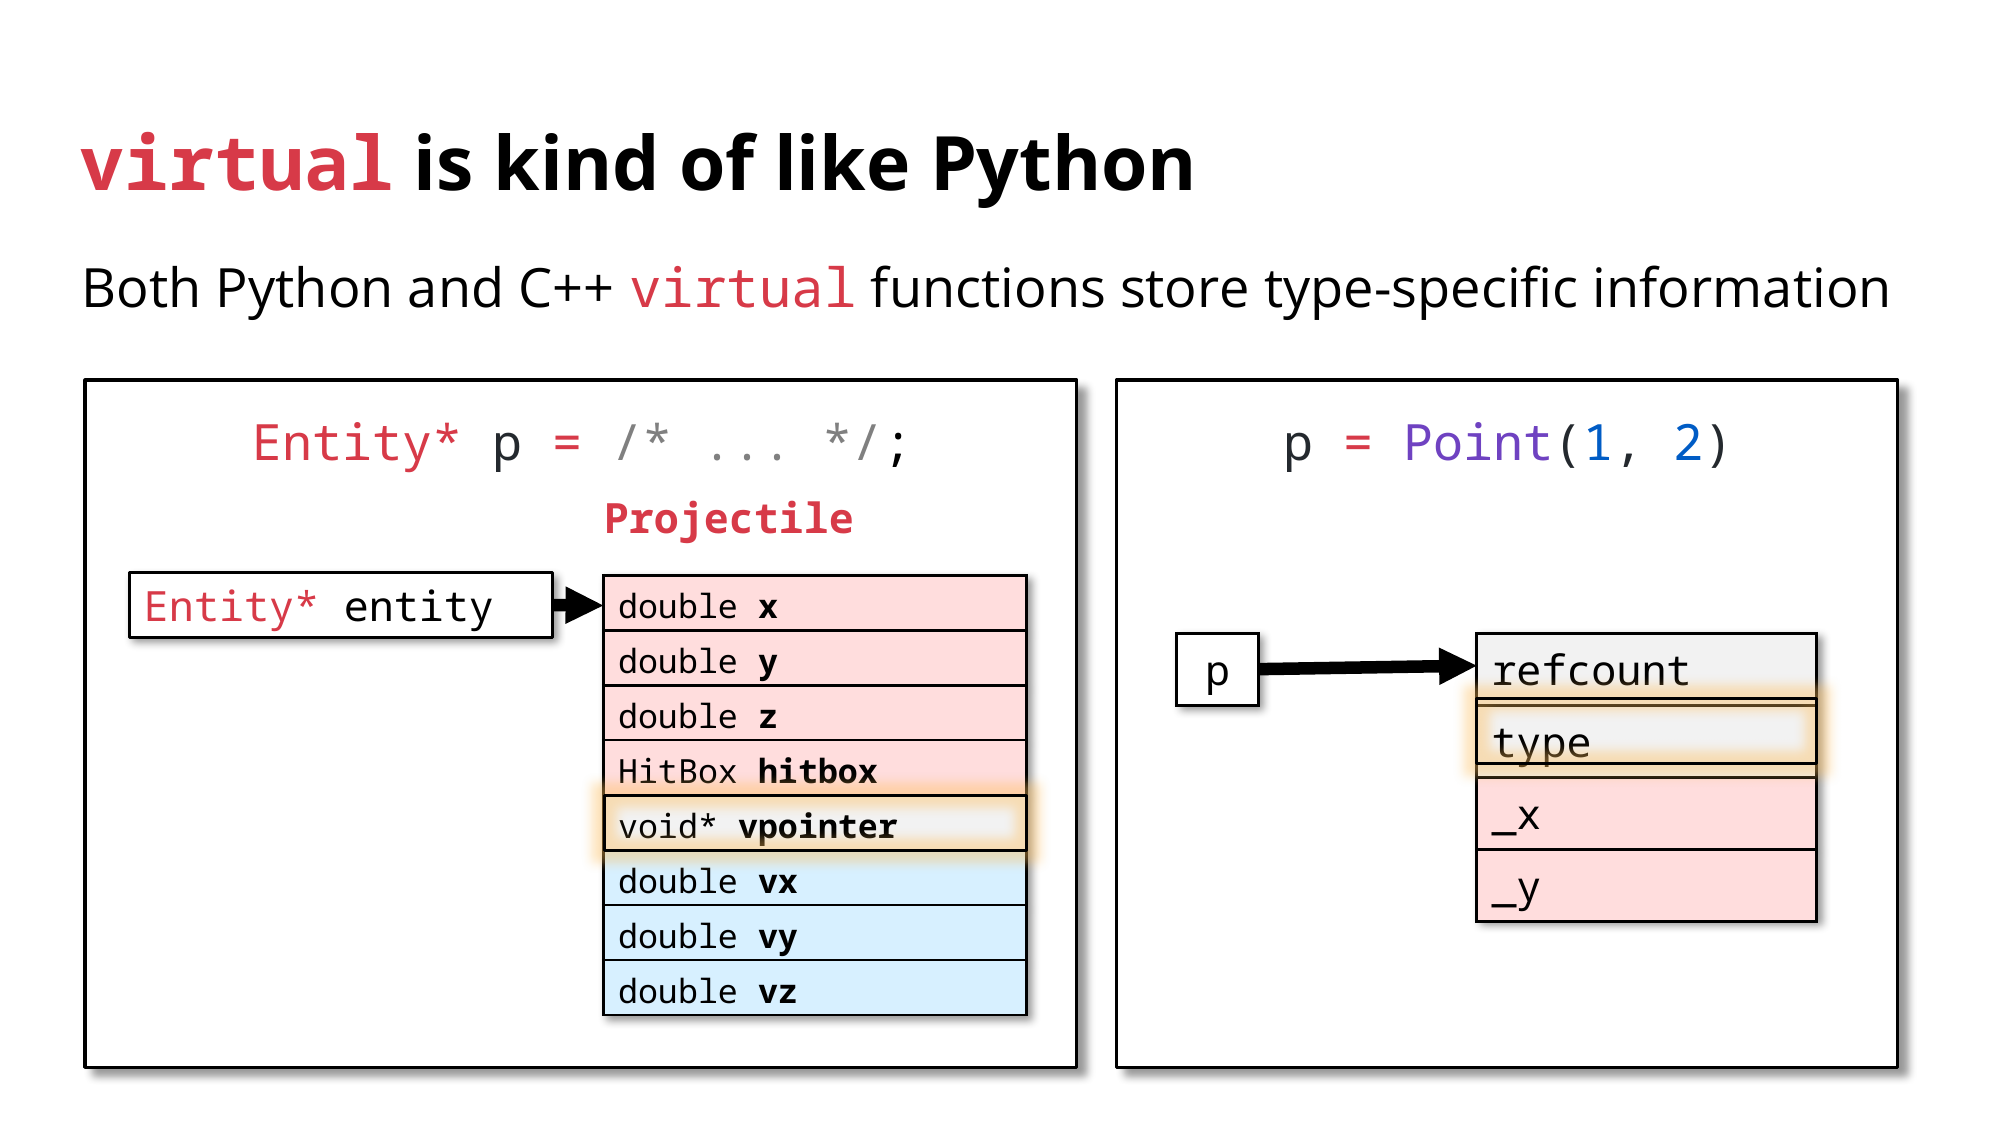

# virtual is kind of like Python
Both Python and C++ virtual functions store type-specific information
Entity* p = /* ... */;
p = Point(1, 2)
Projectile
Entity* entity
| double x |
| --- |
| double y |
| double z |
| HitBox hitbox |
| void\* vpointer |
| double vx |
| double vy |
| double vz |
| p |
| --- |
| refcount |
| --- |
| type |
| \_x |
| \_y |